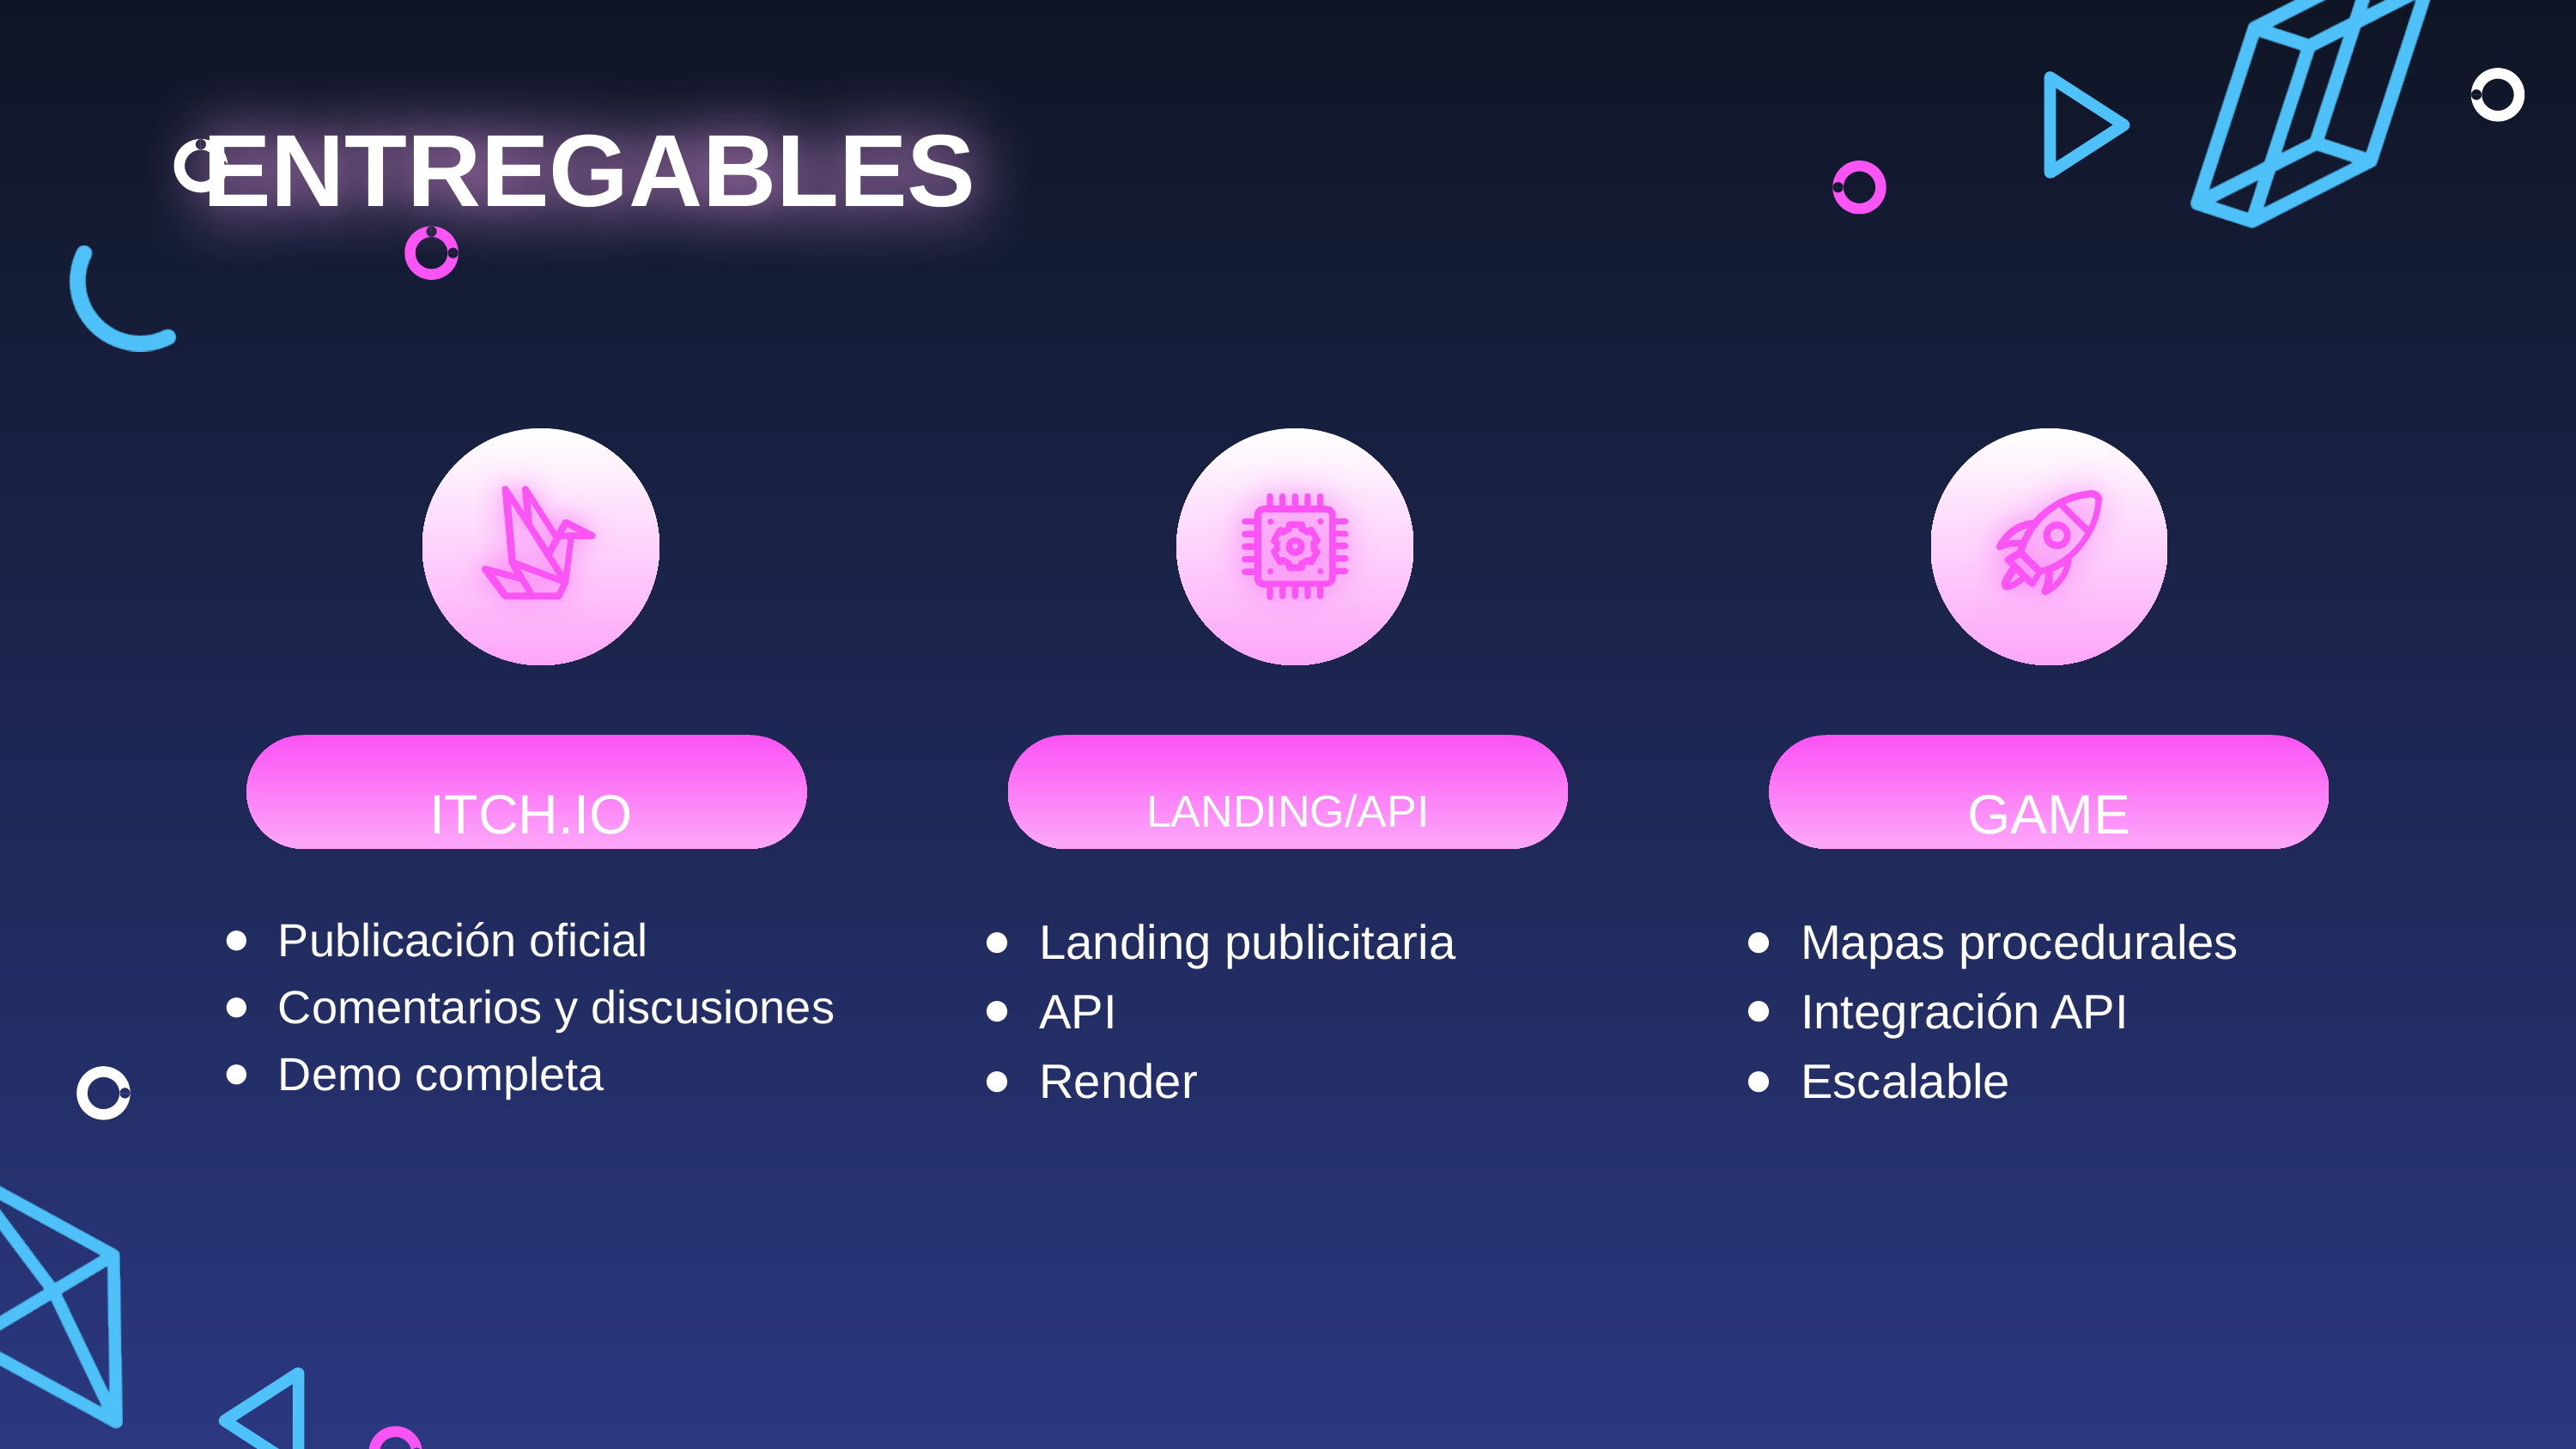

ENTREGABLES

ITCH.IO
GAME
LANDING/API
Mapas procedurales
Integración API
Escalable
Publicación oficial
Comentarios y discusiones
Demo completa
Landing publicitaria
API
Render